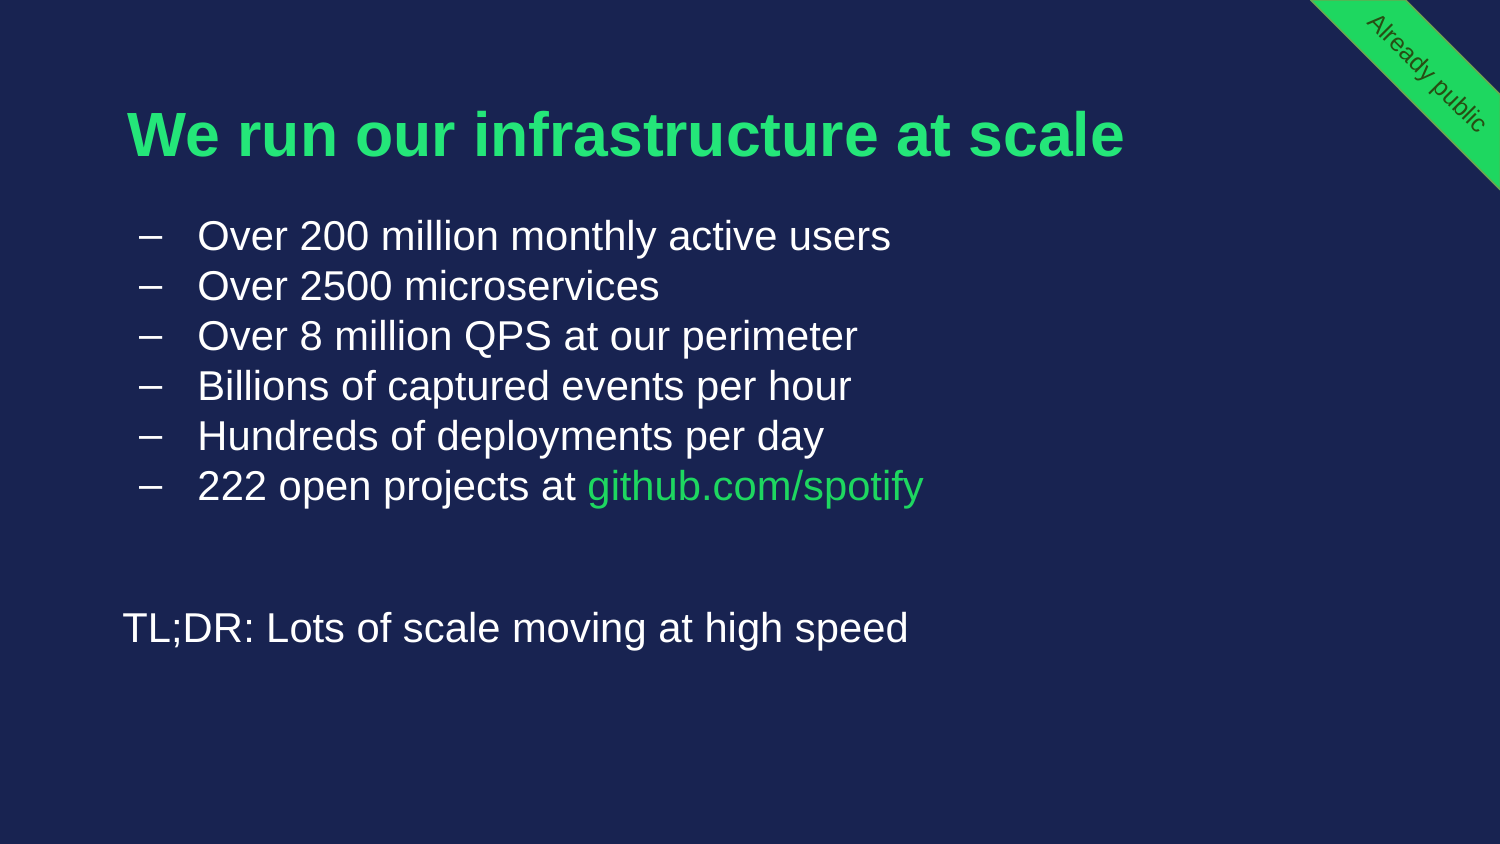

Already public
# We run our infrastructure at scale
Over 200 million monthly active users
Over 2500 microservices
Over 8 million QPS at our perimeter
Billions of captured events per hour
Hundreds of deployments per day
222 open projects at github.com/spotify

TL;DR: Lots of scale moving at high speed